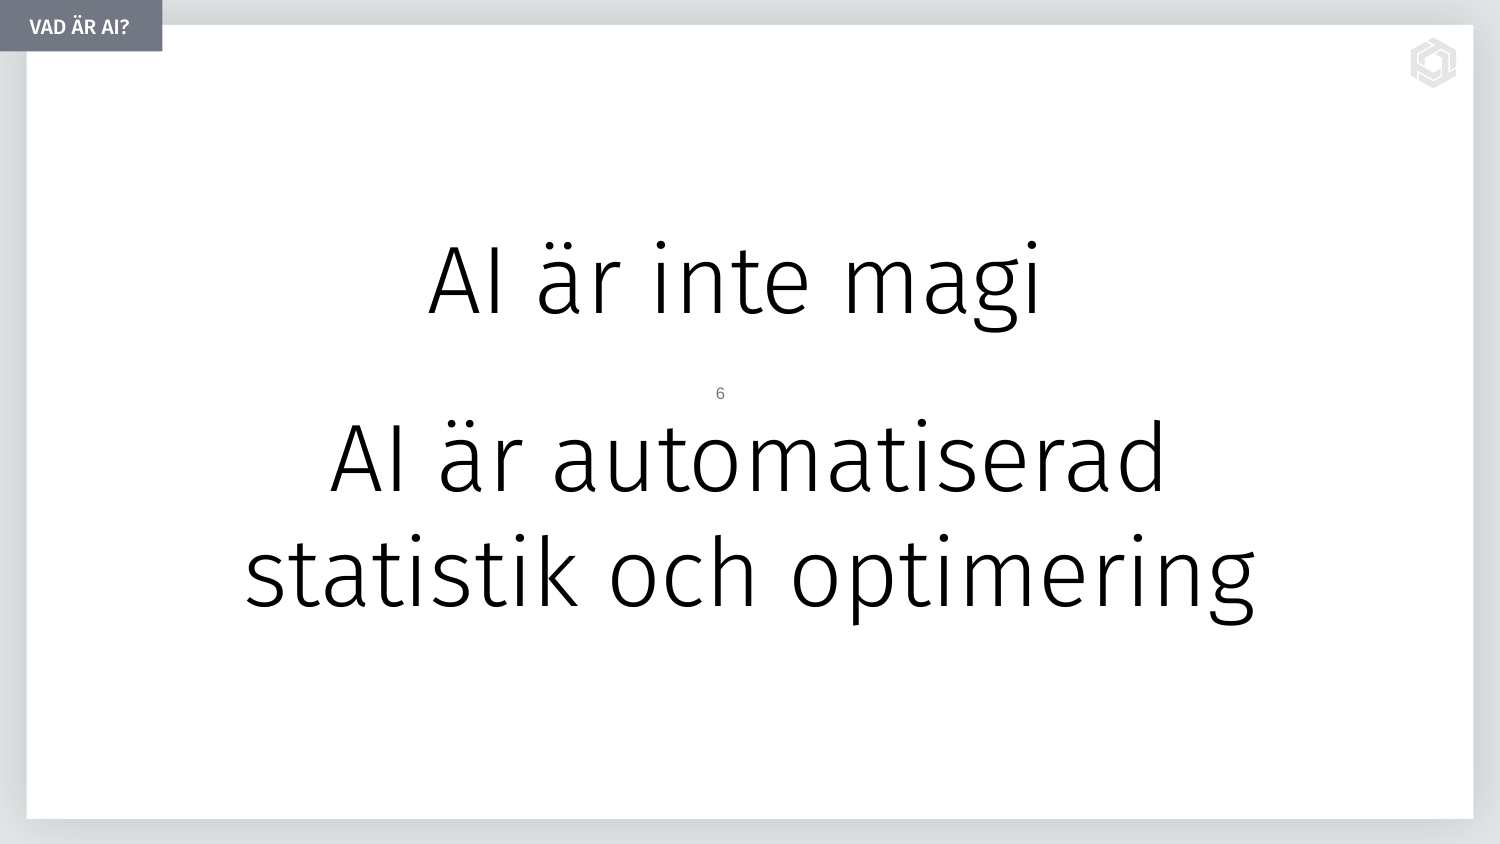

VAD ÄR AI?
6
AI är inte magi
AI är automatiserad statistik och optimering